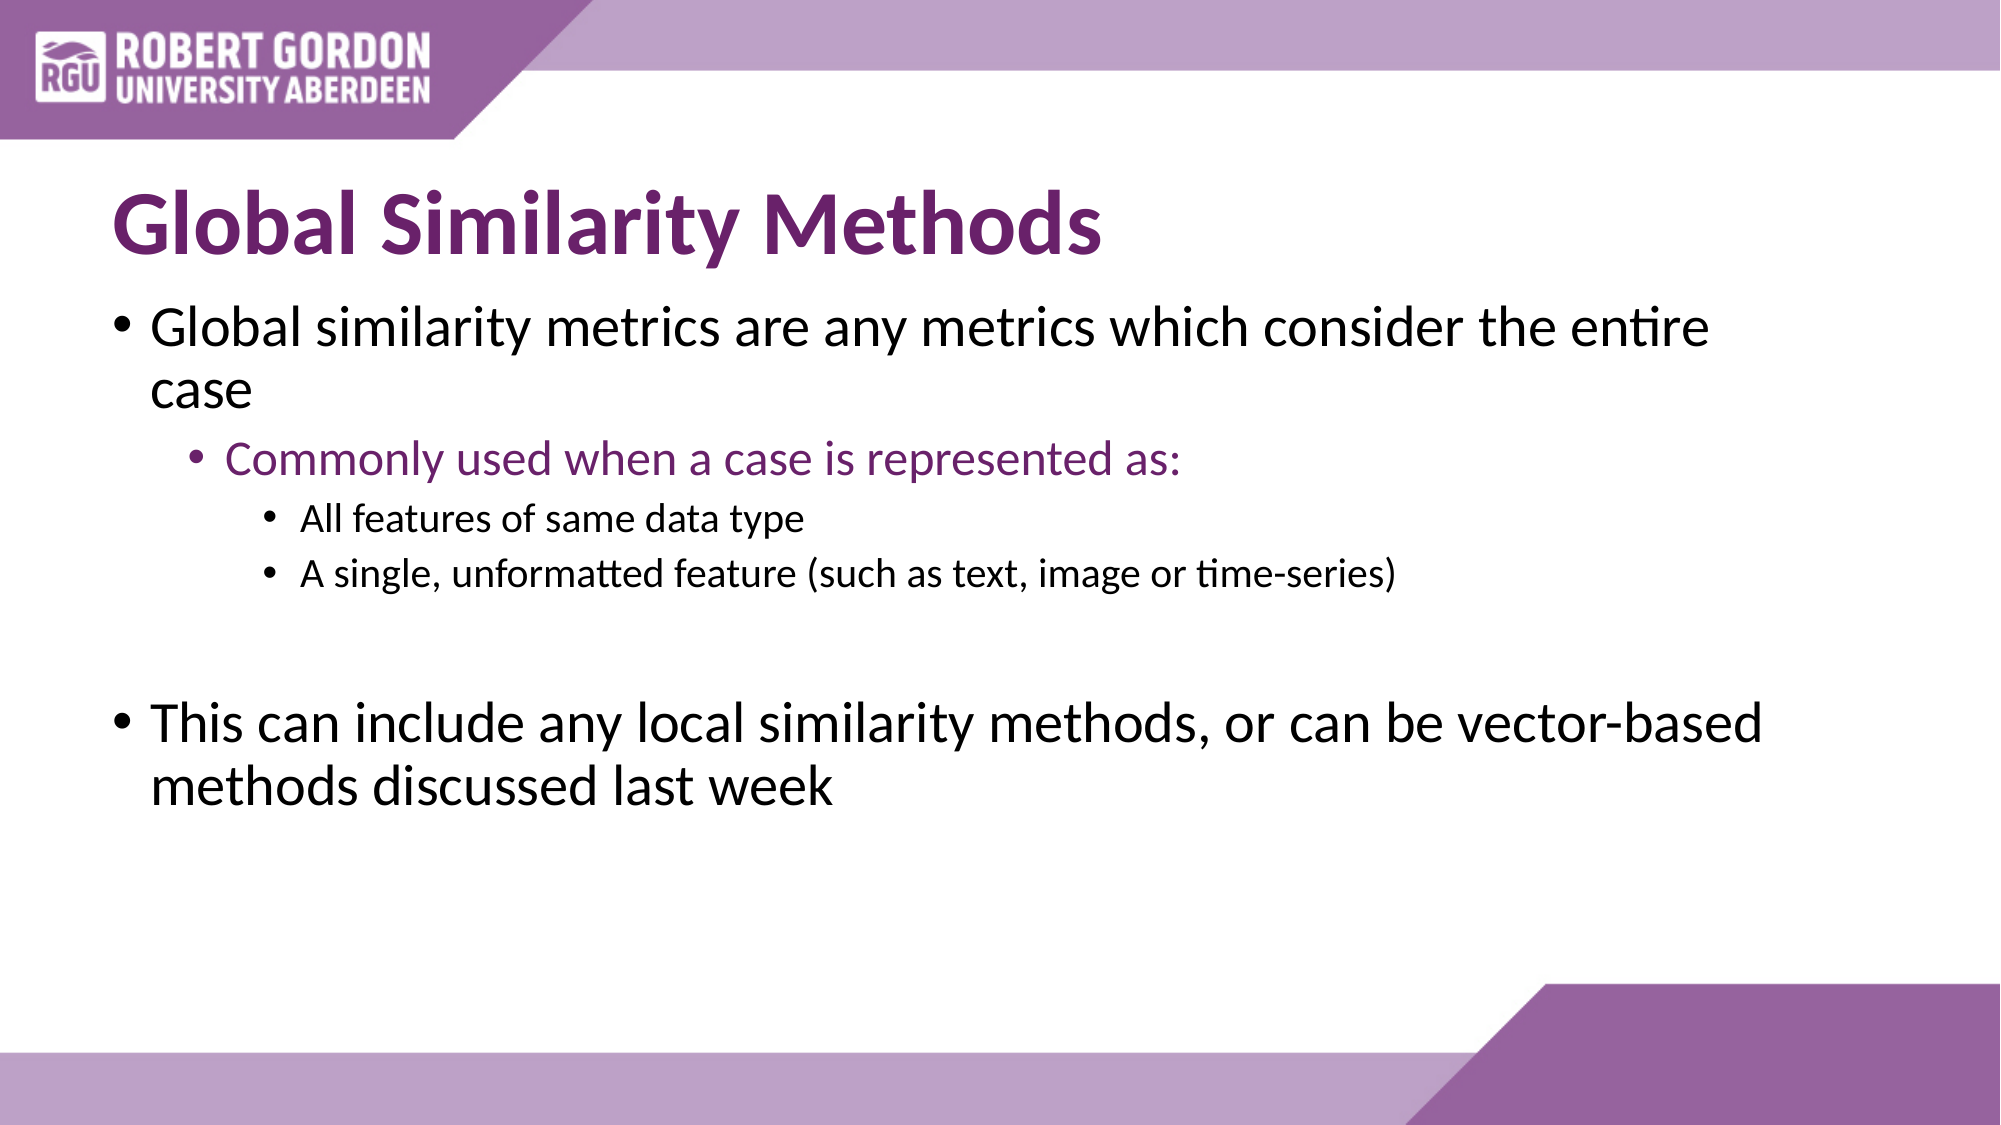

# Global Similarity Methods
Global similarity metrics are any metrics which consider the entire case
Commonly used when a case is represented as:
All features of same data type
A single, unformatted feature (such as text, image or time-series)

This can include any local similarity methods, or can be vector-based methods discussed last week